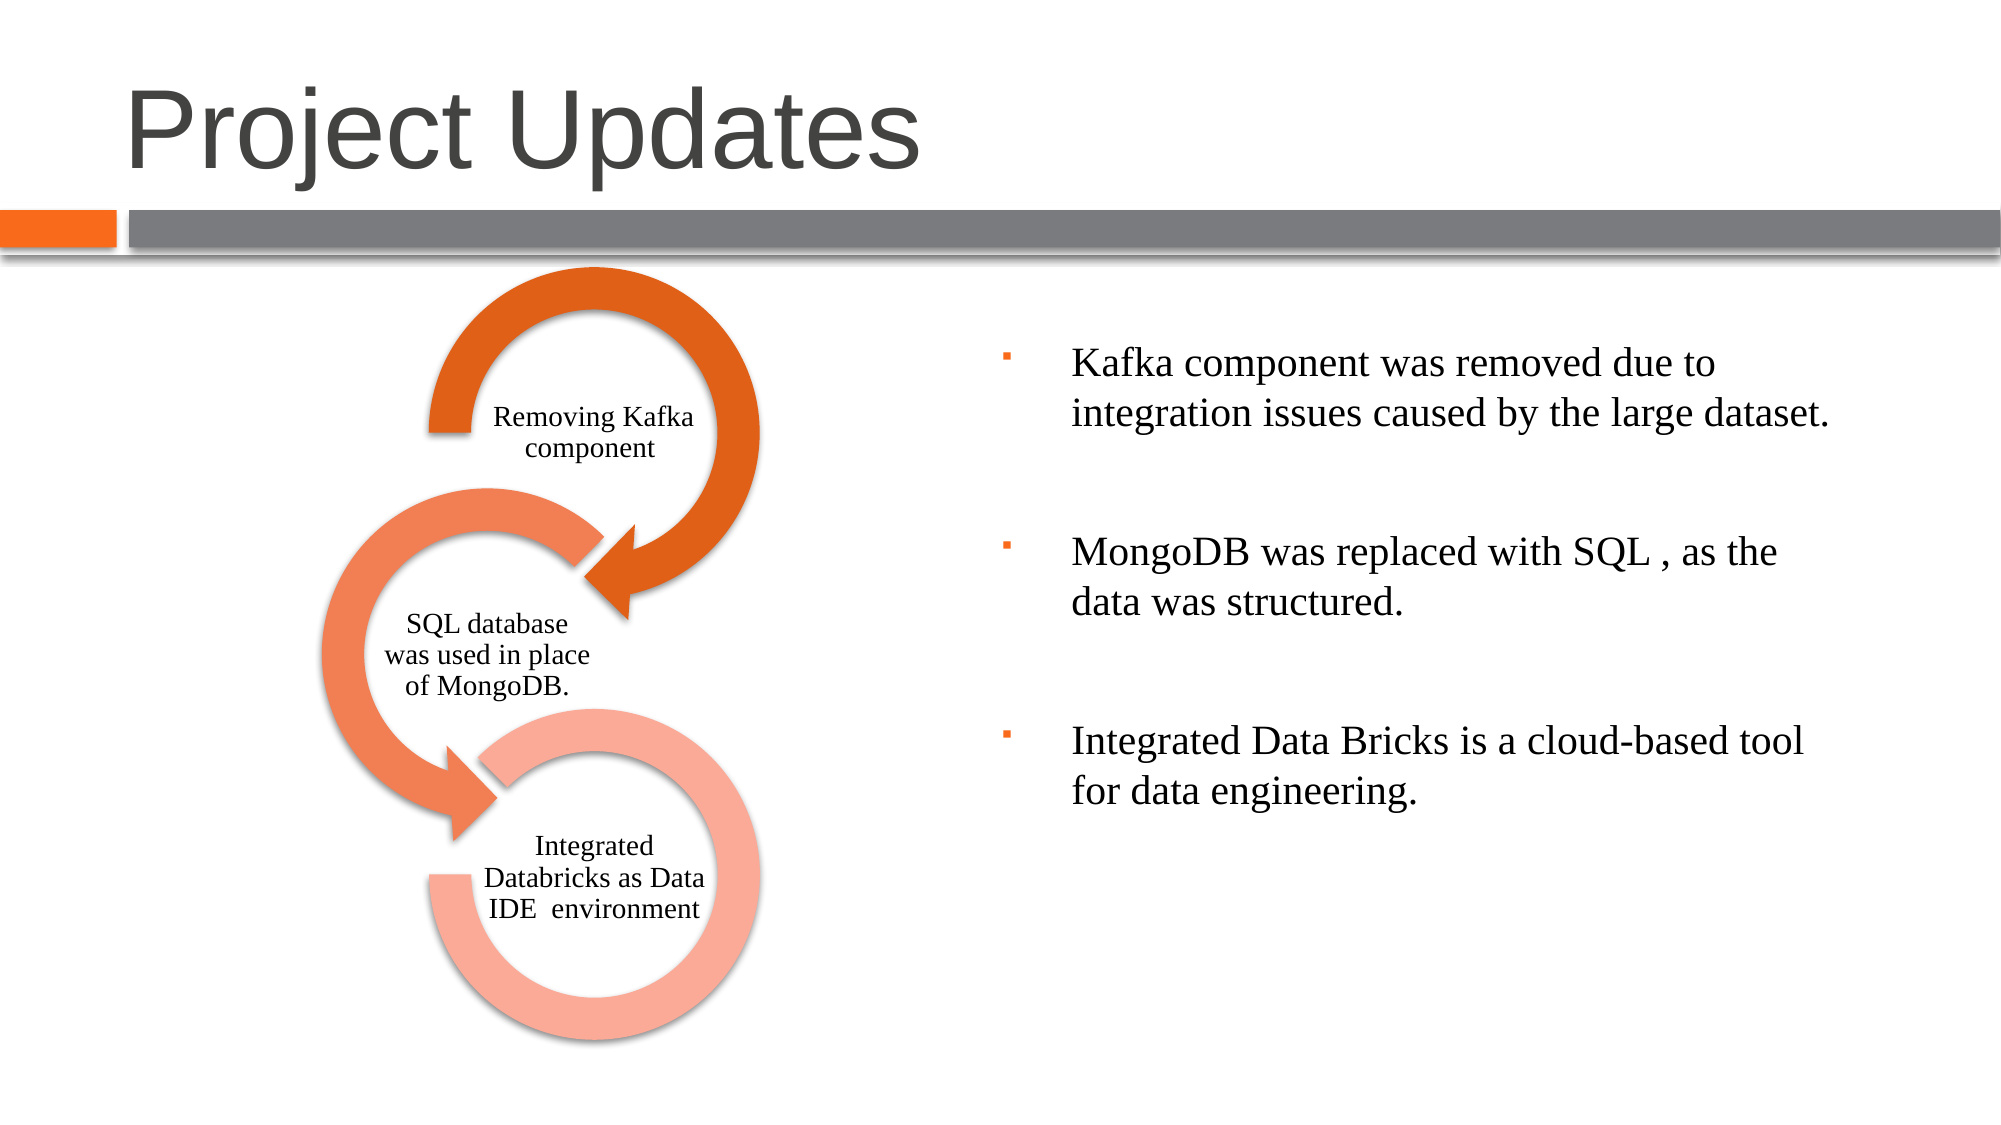

# Project Updates
Removing Kafka component
SQL database was used in place of MongoDB.
Integrated Databricks as Data IDE  environment
Kafka component was removed due to integration issues caused by the large dataset.

MongoDB was replaced with SQL , as the data was structured.

Integrated Data Bricks is a cloud-based tool for data engineering.